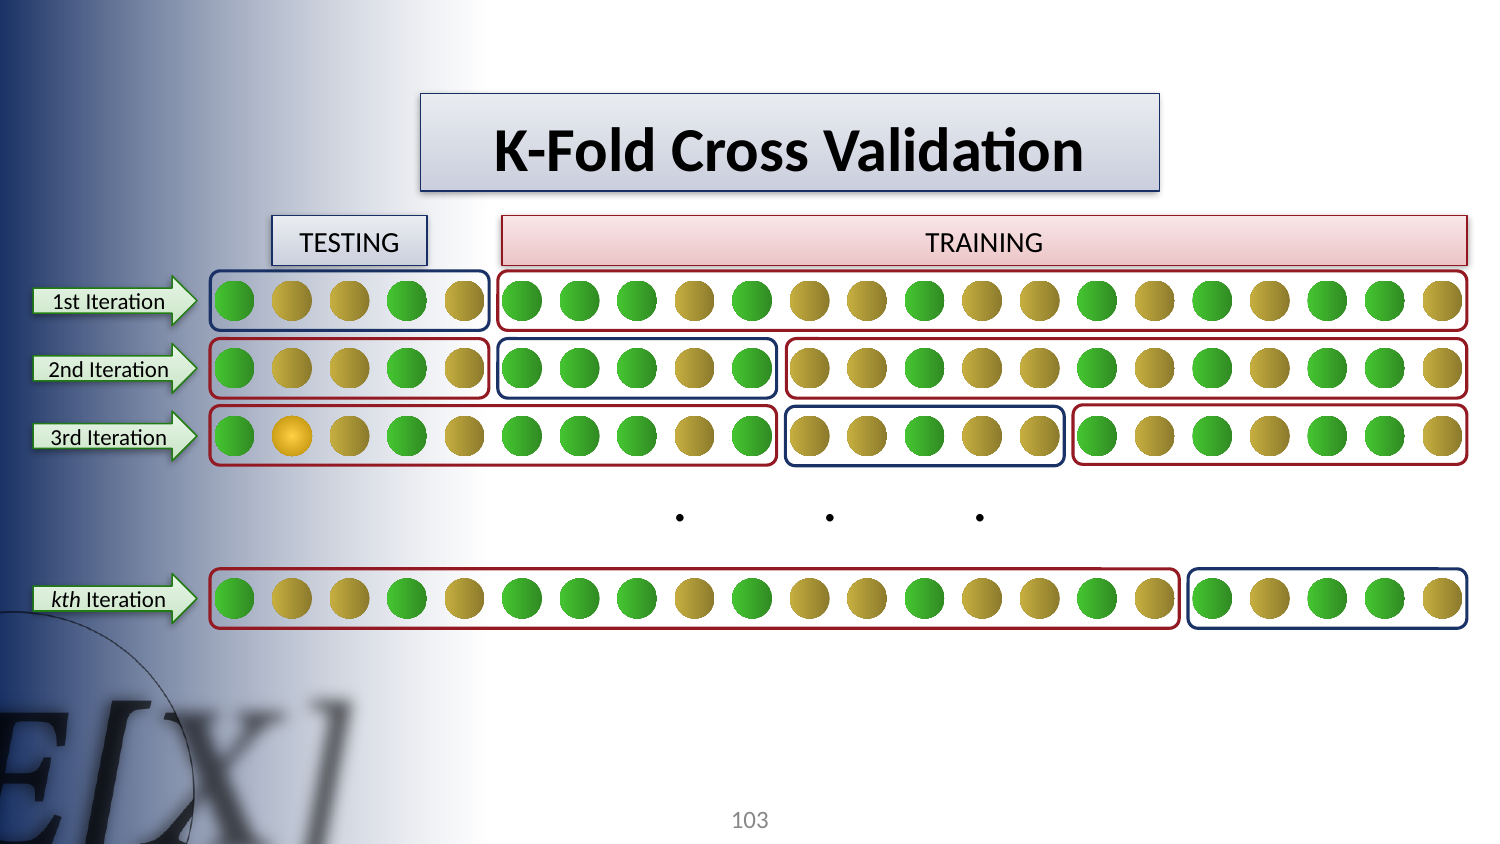

K-Fold Cross Validation
TESTING
TRAINING

1st Iteration

2nd Iteration

3rd Iteration

.	.	.

kth Iteration

103